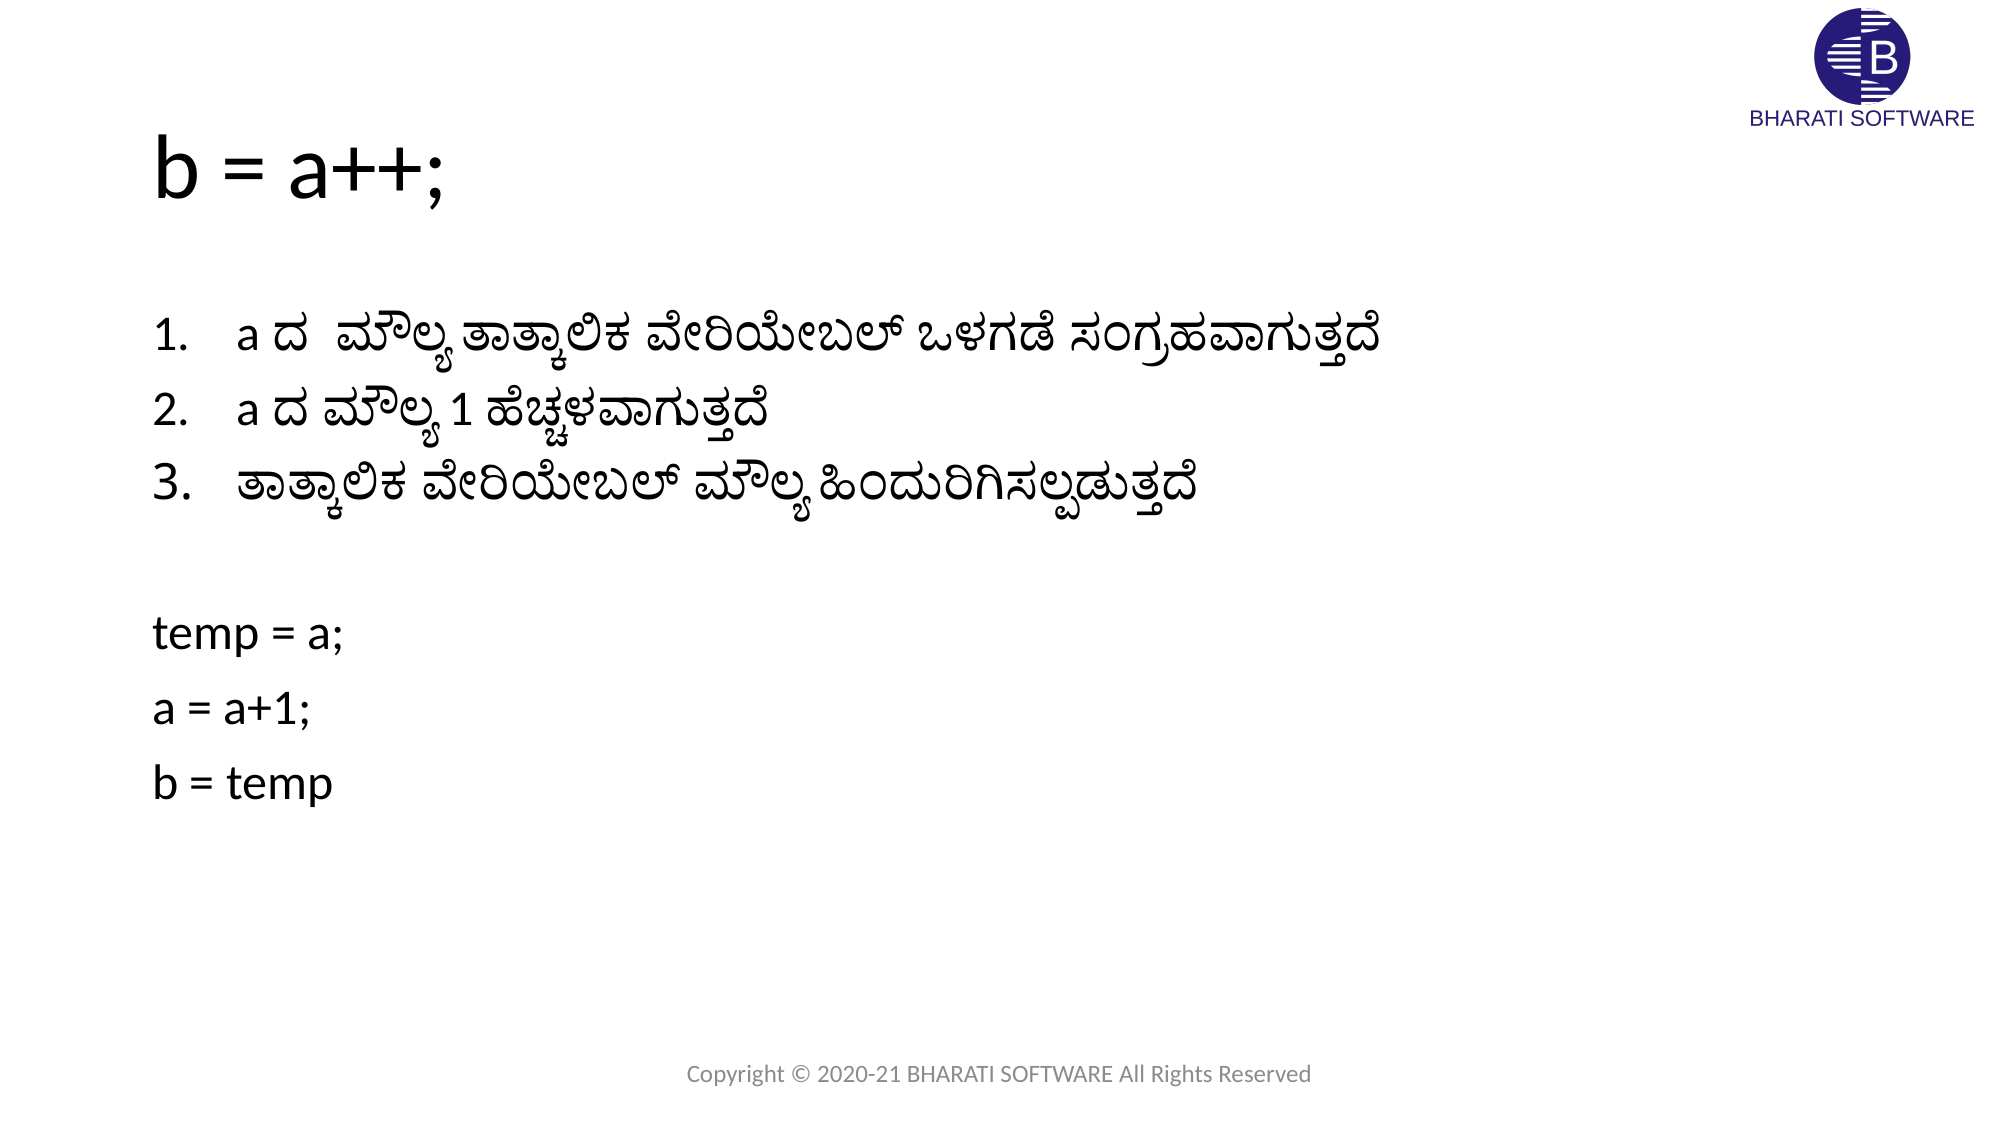

# b = a++;
a ದ  ಮೌಲ್ಯ ತಾತ್ಕಾಲಿಕ ವೇರಿಯೇಬಲ್ ಒಳಗಡೆ ಸಂಗ್ರಹವಾಗುತ್ತದೆ
a ದ ಮೌಲ್ಯ 1 ಹೆಚ್ಚಳವಾಗುತ್ತದೆ
ತಾತ್ಕಾಲಿಕ ವೇರಿಯೇಬಲ್ ಮೌಲ್ಯ ಹಿಂದುರಿಗಿಸಲ್ಪಡುತ್ತದೆ

temp = a;
a = a+1;
b = temp
Copyright © 2020-21 BHARATI SOFTWARE All Rights Reserved